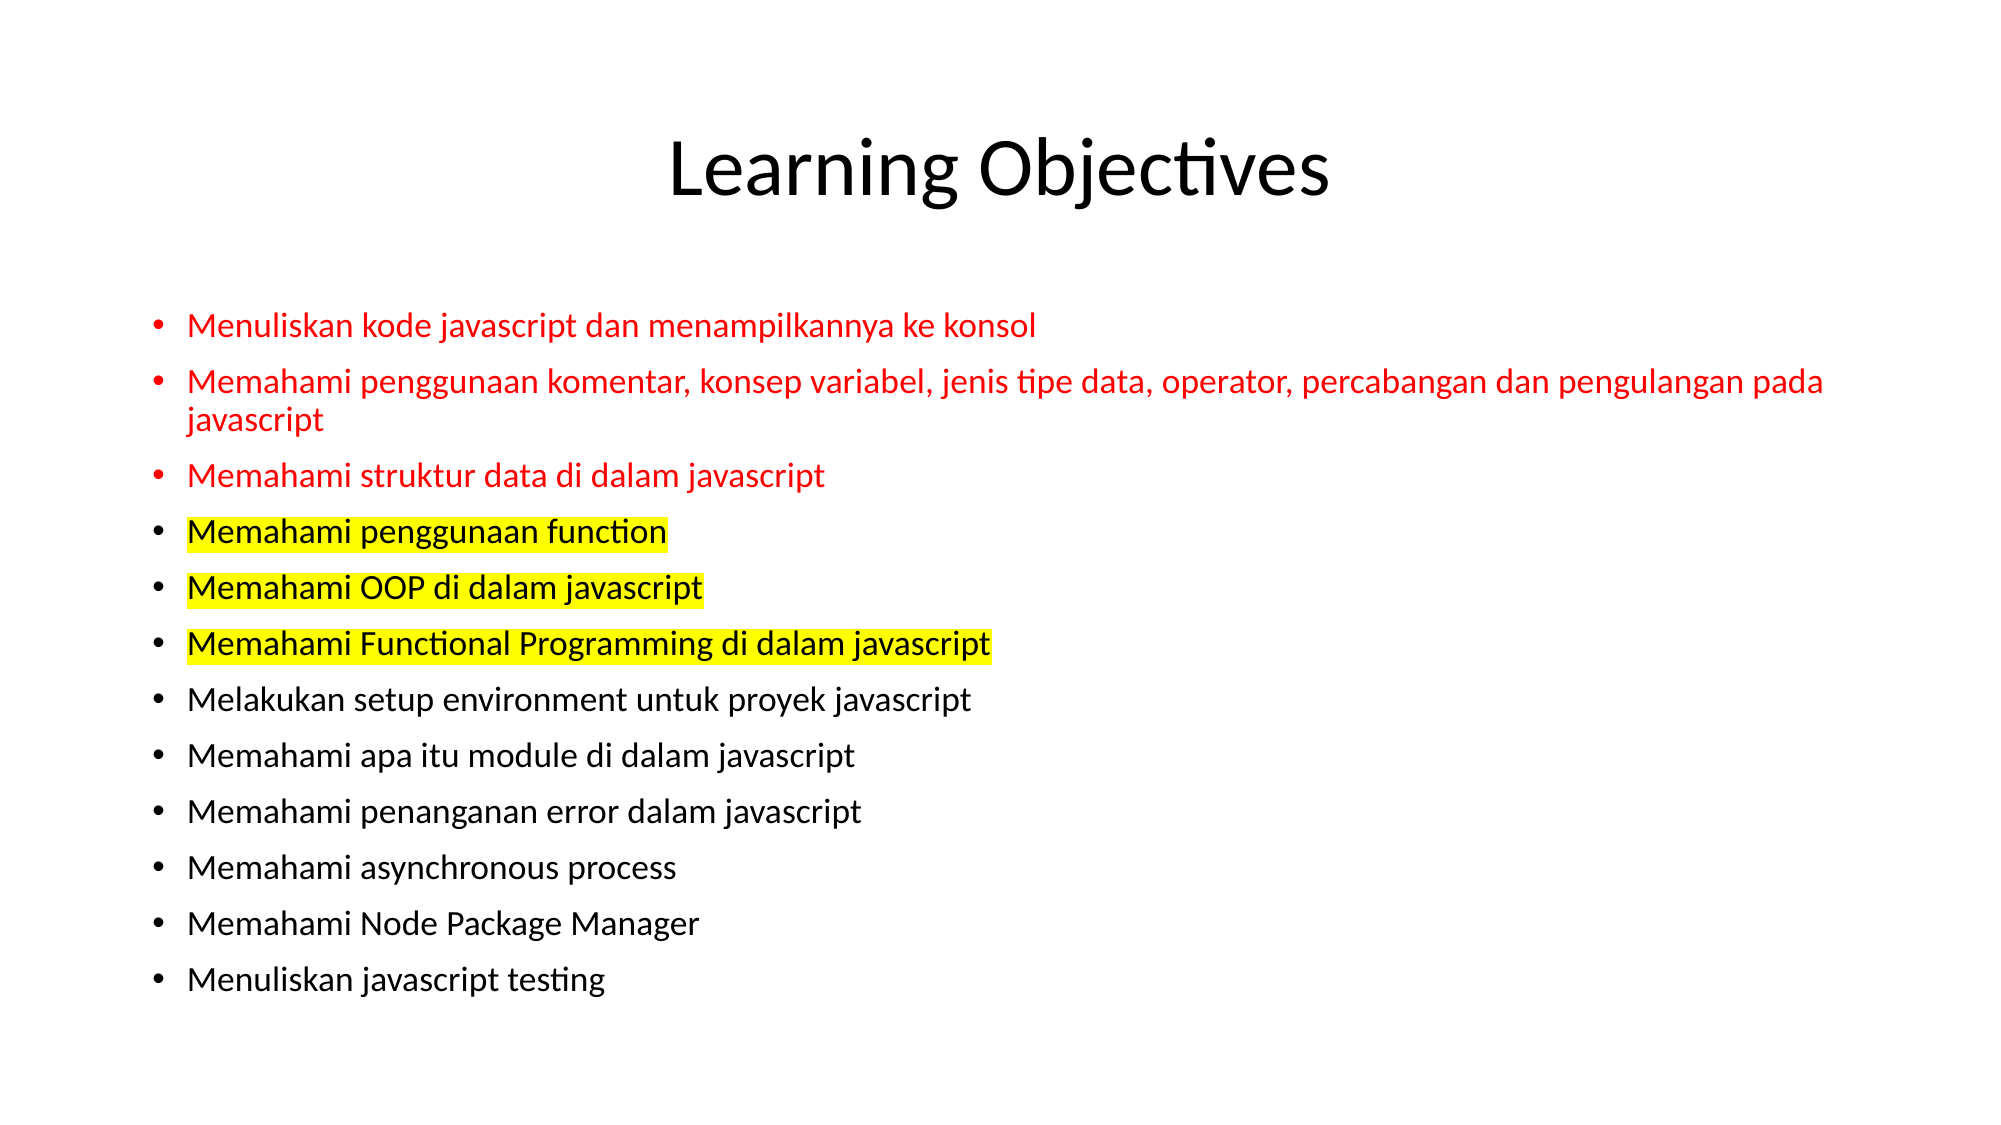

# Learning Objectives
Menuliskan kode javascript dan menampilkannya ke konsol
Memahami penggunaan komentar, konsep variabel, jenis tipe data, operator, percabangan dan pengulangan pada javascript
Memahami struktur data di dalam javascript
Memahami penggunaan function
Memahami OOP di dalam javascript
Memahami Functional Programming di dalam javascript
Melakukan setup environment untuk proyek javascript
Memahami apa itu module di dalam javascript
Memahami penanganan error dalam javascript
Memahami asynchronous process
Memahami Node Package Manager
Menuliskan javascript testing